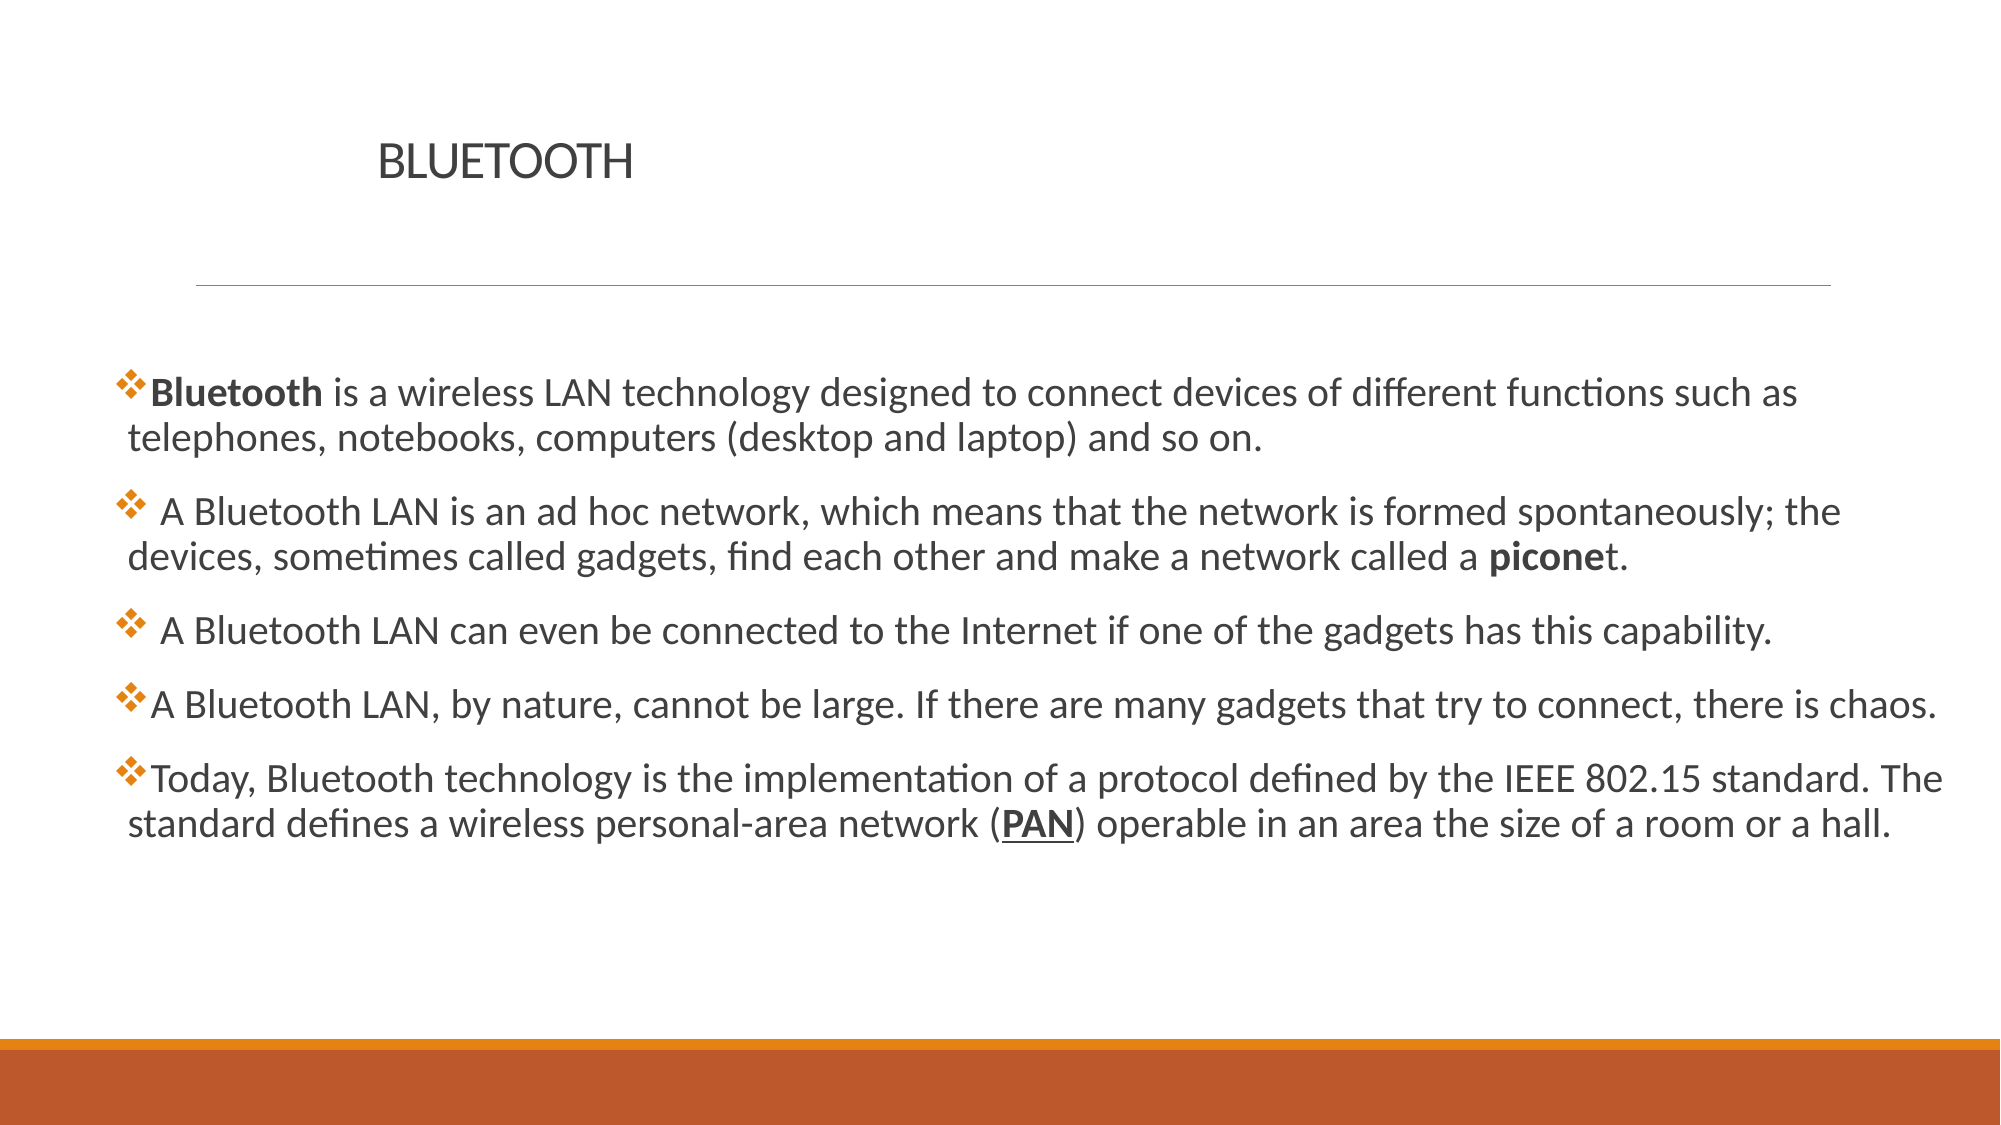

# BLUETOOTH
Bluetooth is a wireless LAN technology designed to connect devices of different functions such as telephones, notebooks, computers (desktop and laptop) and so on.
 A Bluetooth LAN is an ad hoc network, which means that the network is formed spontaneously; the devices, sometimes called gadgets, find each other and make a network called a piconet.
 A Bluetooth LAN can even be connected to the Internet if one of the gadgets has this capability.
A Bluetooth LAN, by nature, cannot be large. If there are many gadgets that try to connect, there is chaos.
Today, Bluetooth technology is the implementation of a protocol defined by the IEEE 802.15 standard. The standard defines a wireless personal-area network (PAN) operable in an area the size of a room or a hall.